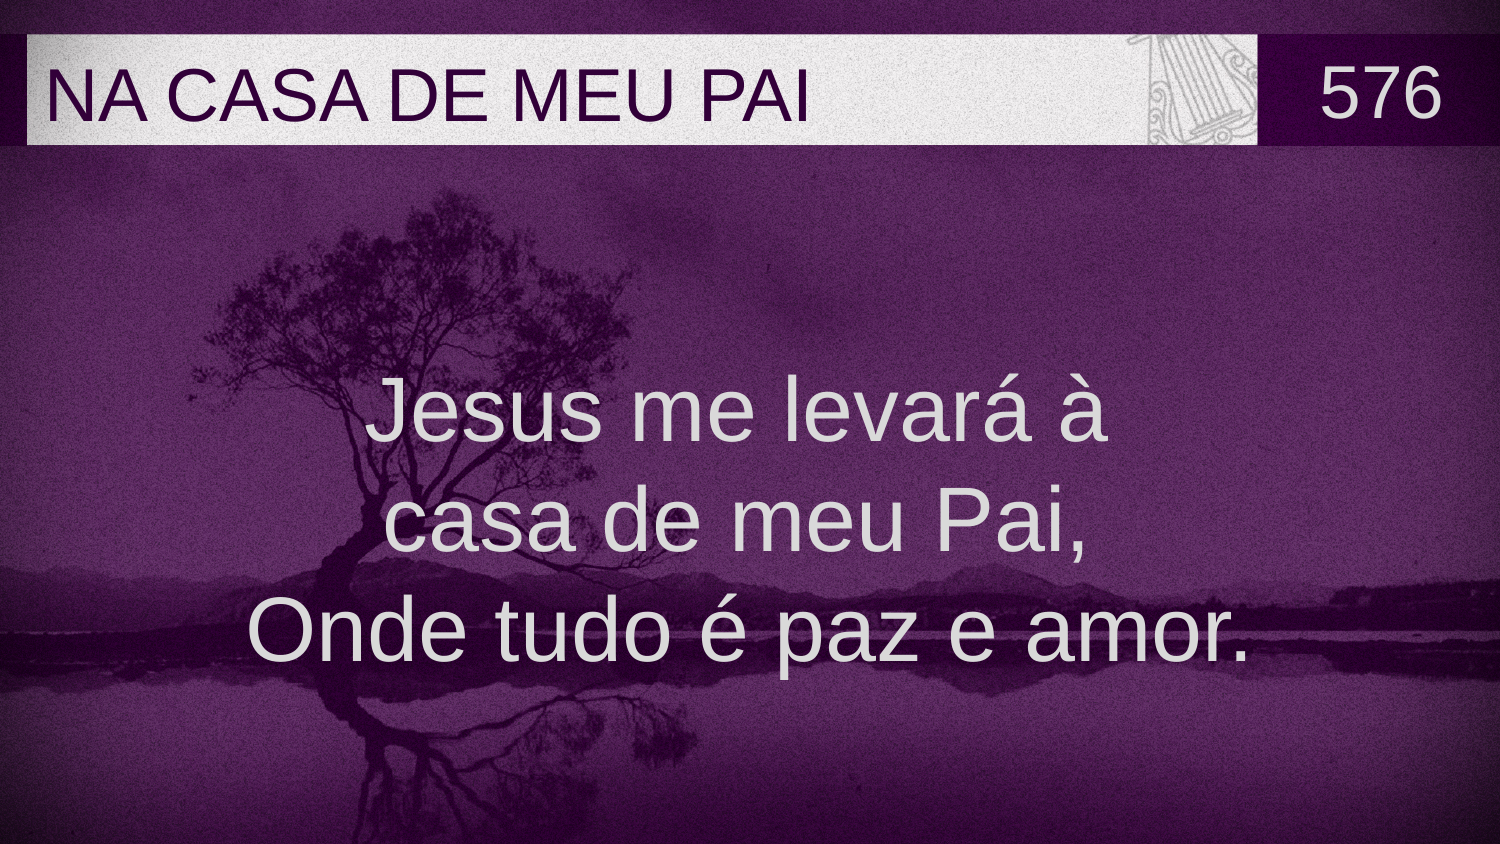

# NA CASA DE MEU PAI
576
Jesus me levará à
casa de meu Pai,
Onde tudo é paz e amor.